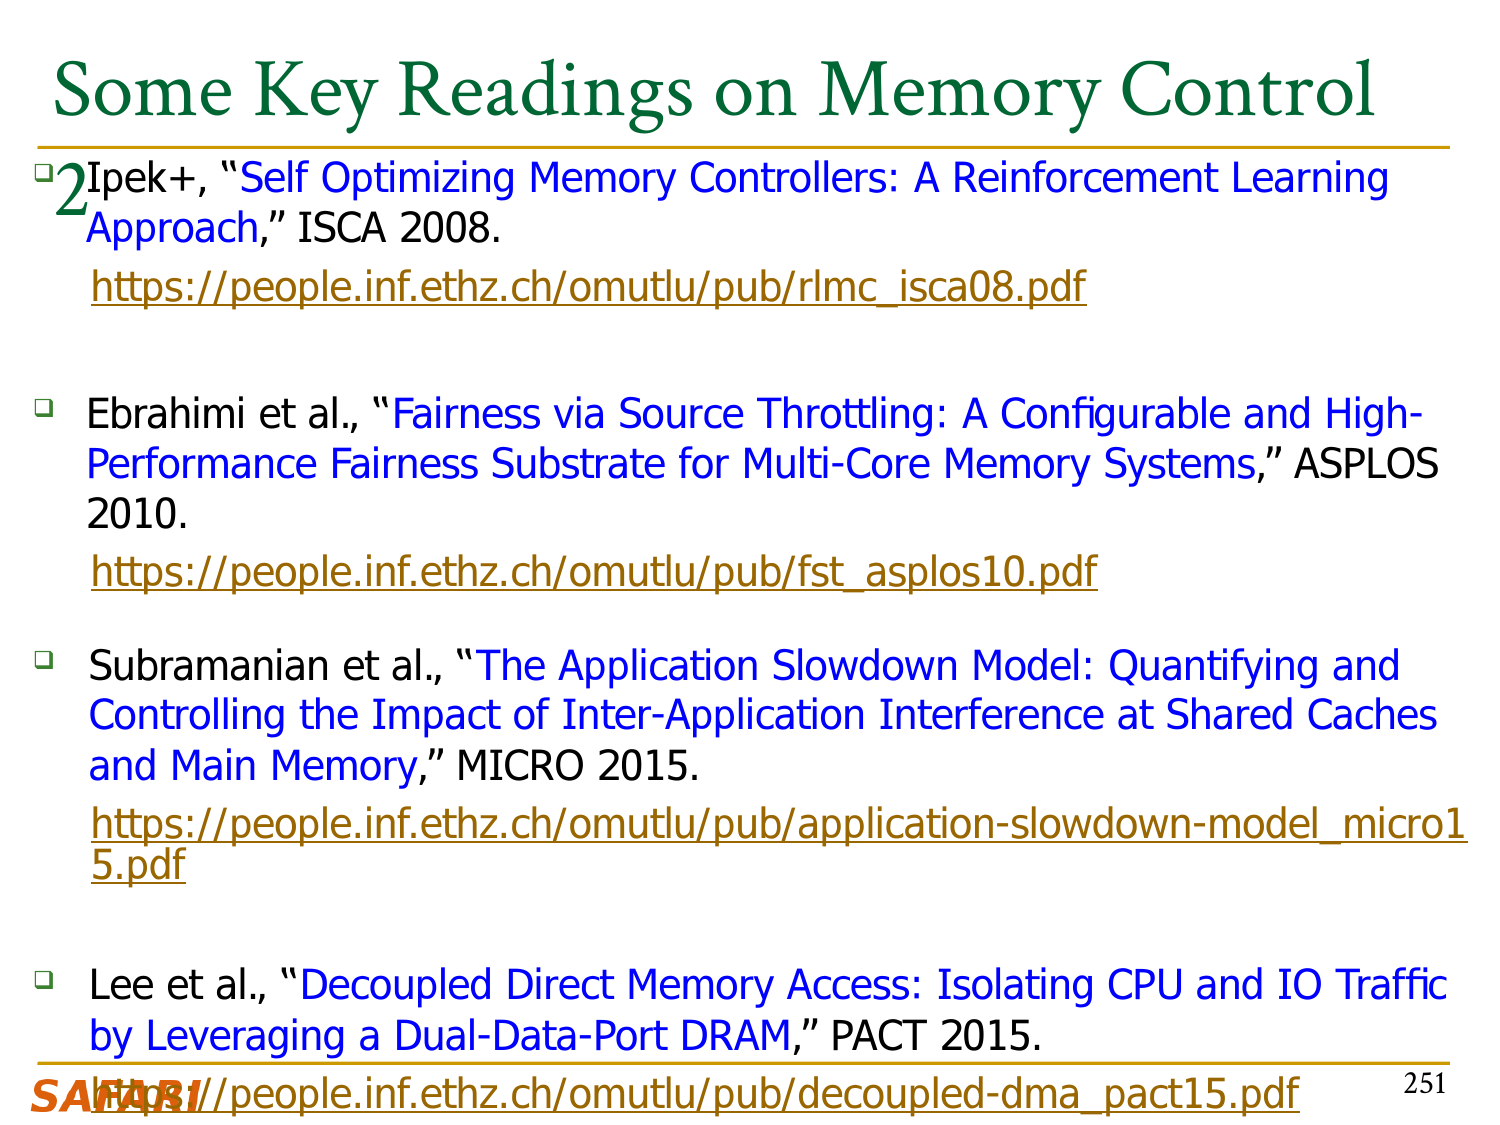

# Some Key Readings on Memory Control 2

Ipek+, “Self Optimizing Memory Controllers: A Reinforcement Learning Approach,” ISCA 2008.
https://people.inf.ethz.ch/omutlu/pub/rlmc_isca08.pdf

Ebrahimi et al., “Fairness via Source Throttling: A Configurable and High-Performance Fairness Substrate for Multi-Core Memory Systems,” ASPLOS 2010.
https://people.inf.ethz.ch/omutlu/pub/fst_asplos10.pdf

Subramanian et al., “The Application Slowdown Model: Quantifying and Controlling the Impact of Inter-Application Interference at Shared Caches and Main Memory,” MICRO 2015.
https://people.inf.ethz.ch/omutlu/pub/application-slowdown-model_micro15.pdf

Lee et al., “Decoupled Direct Memory Access: Isolating CPU and IO Traffic by Leveraging a Dual-Data-Port DRAM,” PACT 2015.
https://people.inf.ethz.ch/omutlu/pub/decoupled-dma_pact15.pdf
251